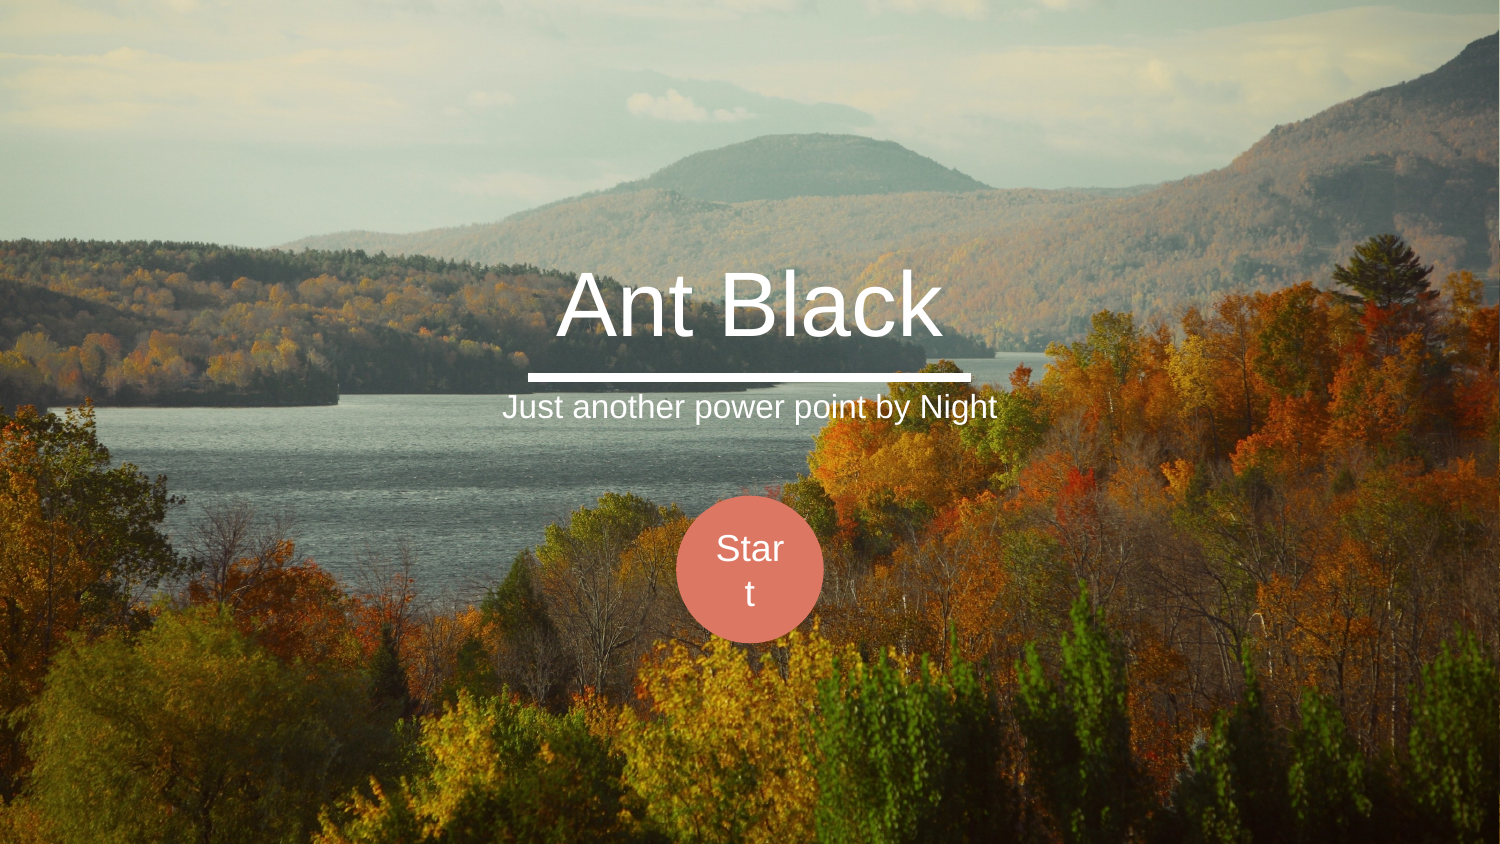

Ant Black
Just another power point by Night
Start